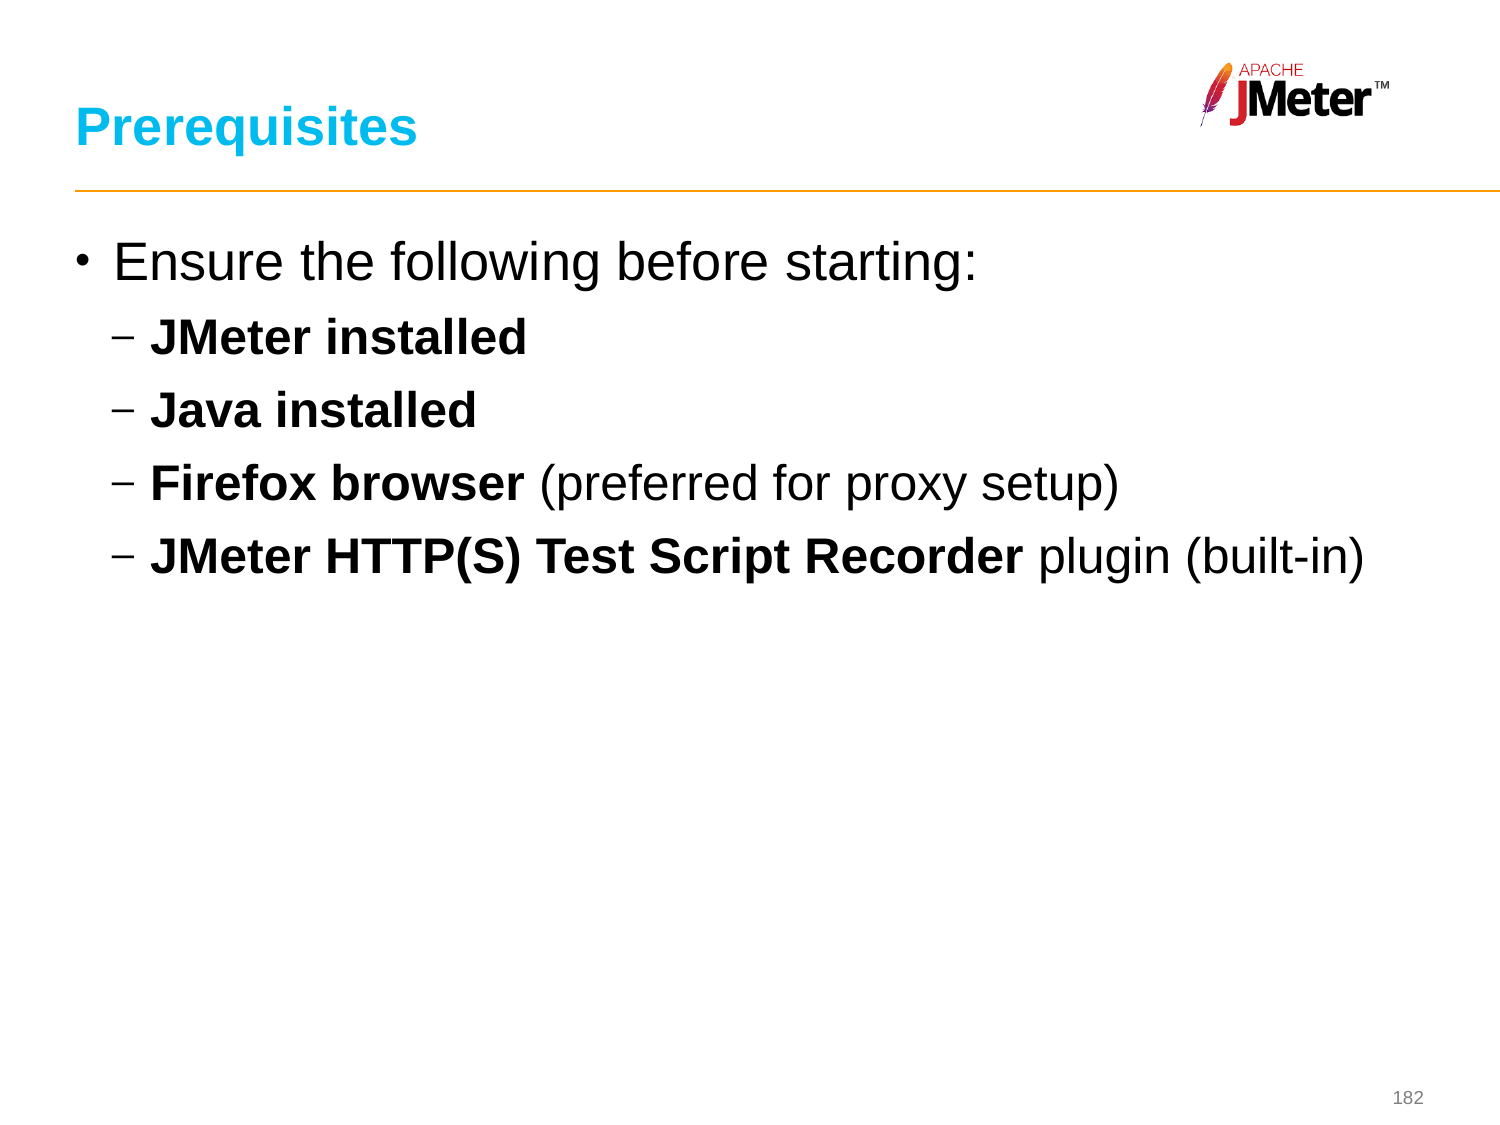

# Prerequisites
Ensure the following before starting:
JMeter installed
Java installed
Firefox browser (preferred for proxy setup)
JMeter HTTP(S) Test Script Recorder plugin (built-in)